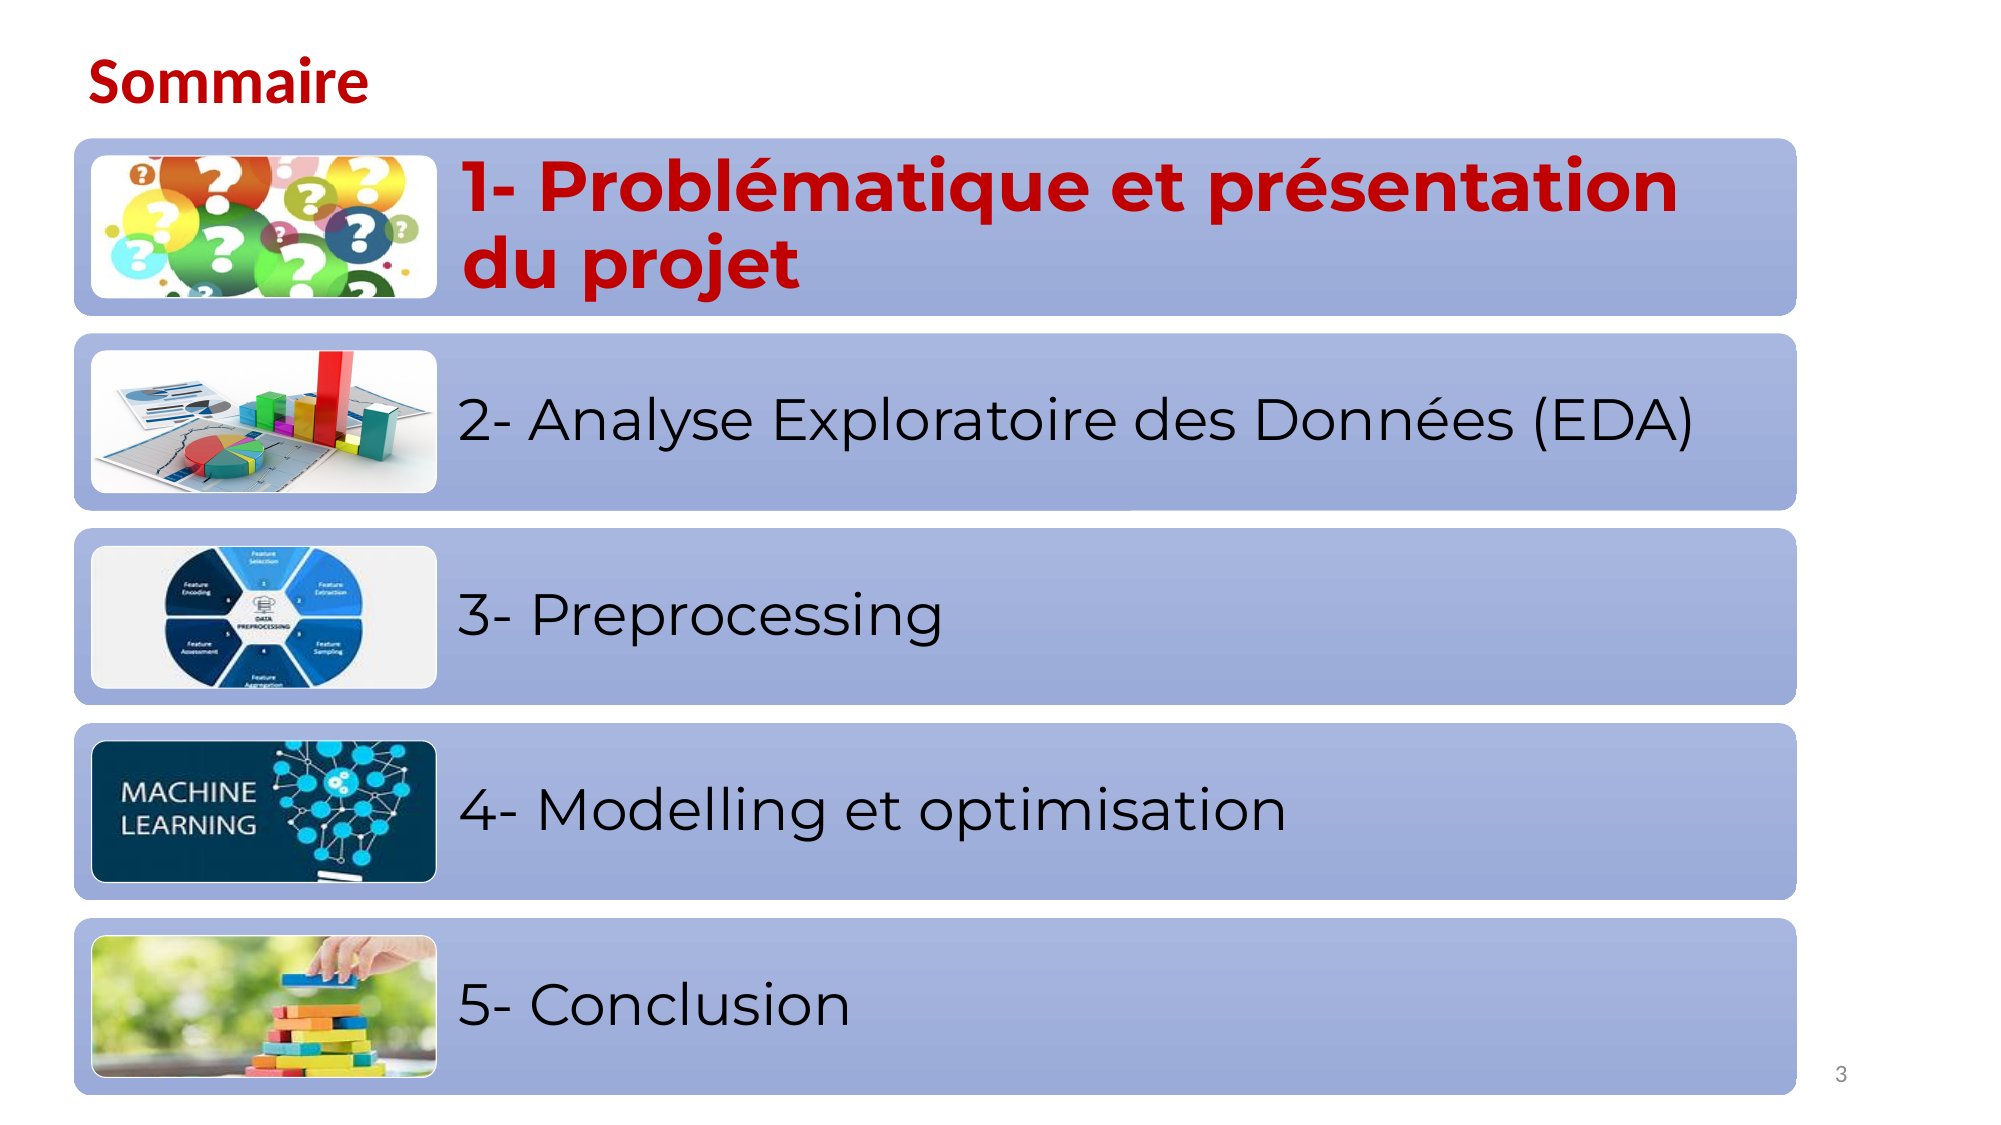

Sommaire

1- Problématique et présentation du projet
2- Analyse Exploratoire des Données (EDA)
3- Preprocessing
4- Modelling et optimisation
5- Conclusion
3